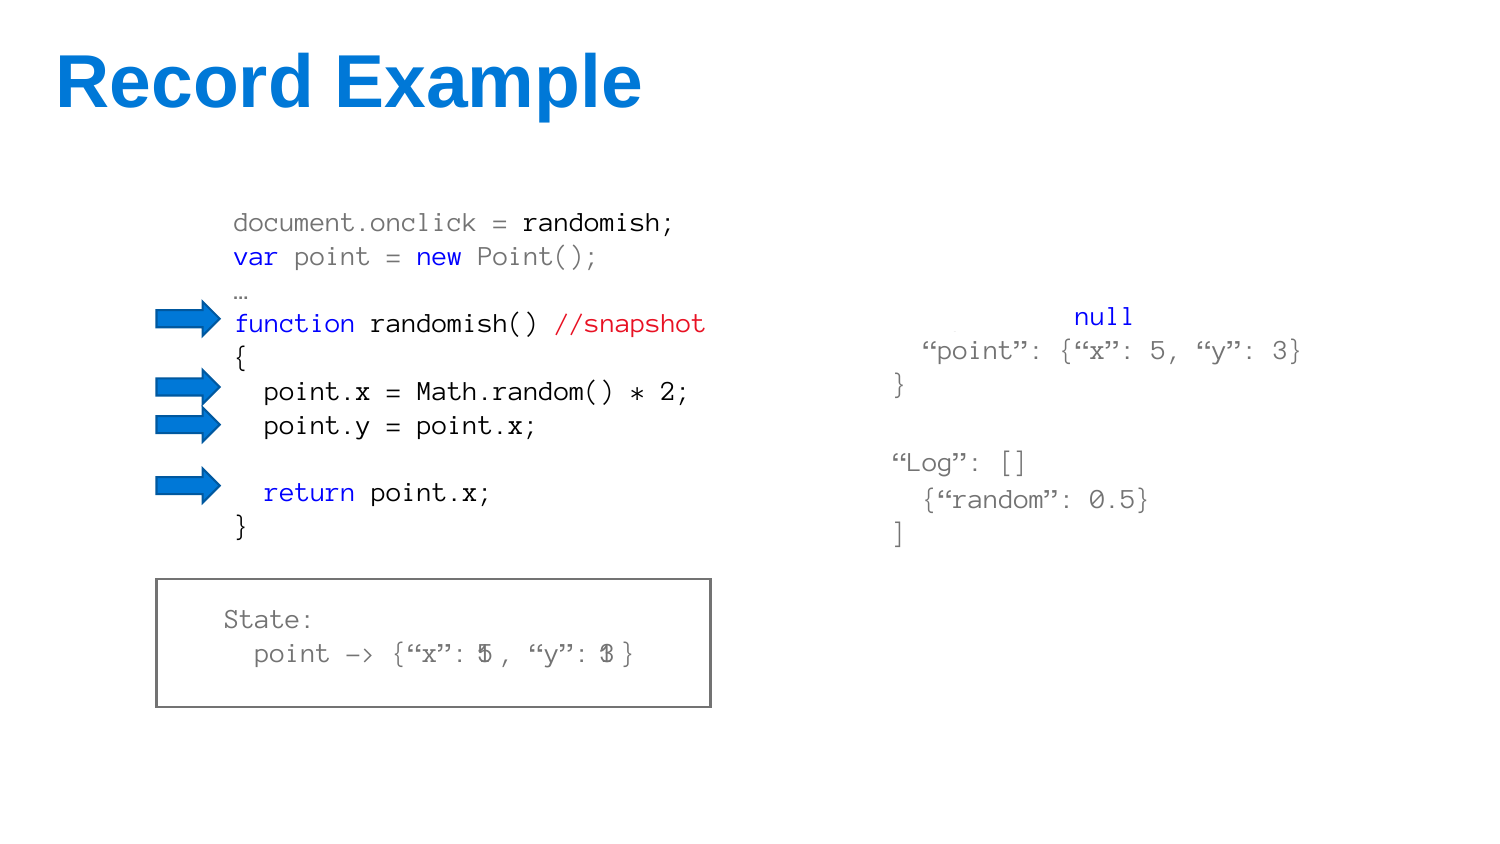

# Record Example
document.onclick = randomish;
var point = new Point();
…
function randomish() //snapshot
{
  point.x = Math.random() * 2;
  point.y = point.x;

  return point.x;
}
            null
            {
  “point”: {“x”: 5, “y”: 3}
}
“Snapshot”:

“Log”: [
        ]

  {“random”: 0.5}
]

State:
  point -> {“x”:  , “y”:  }

                1

                        1

                5

                        3